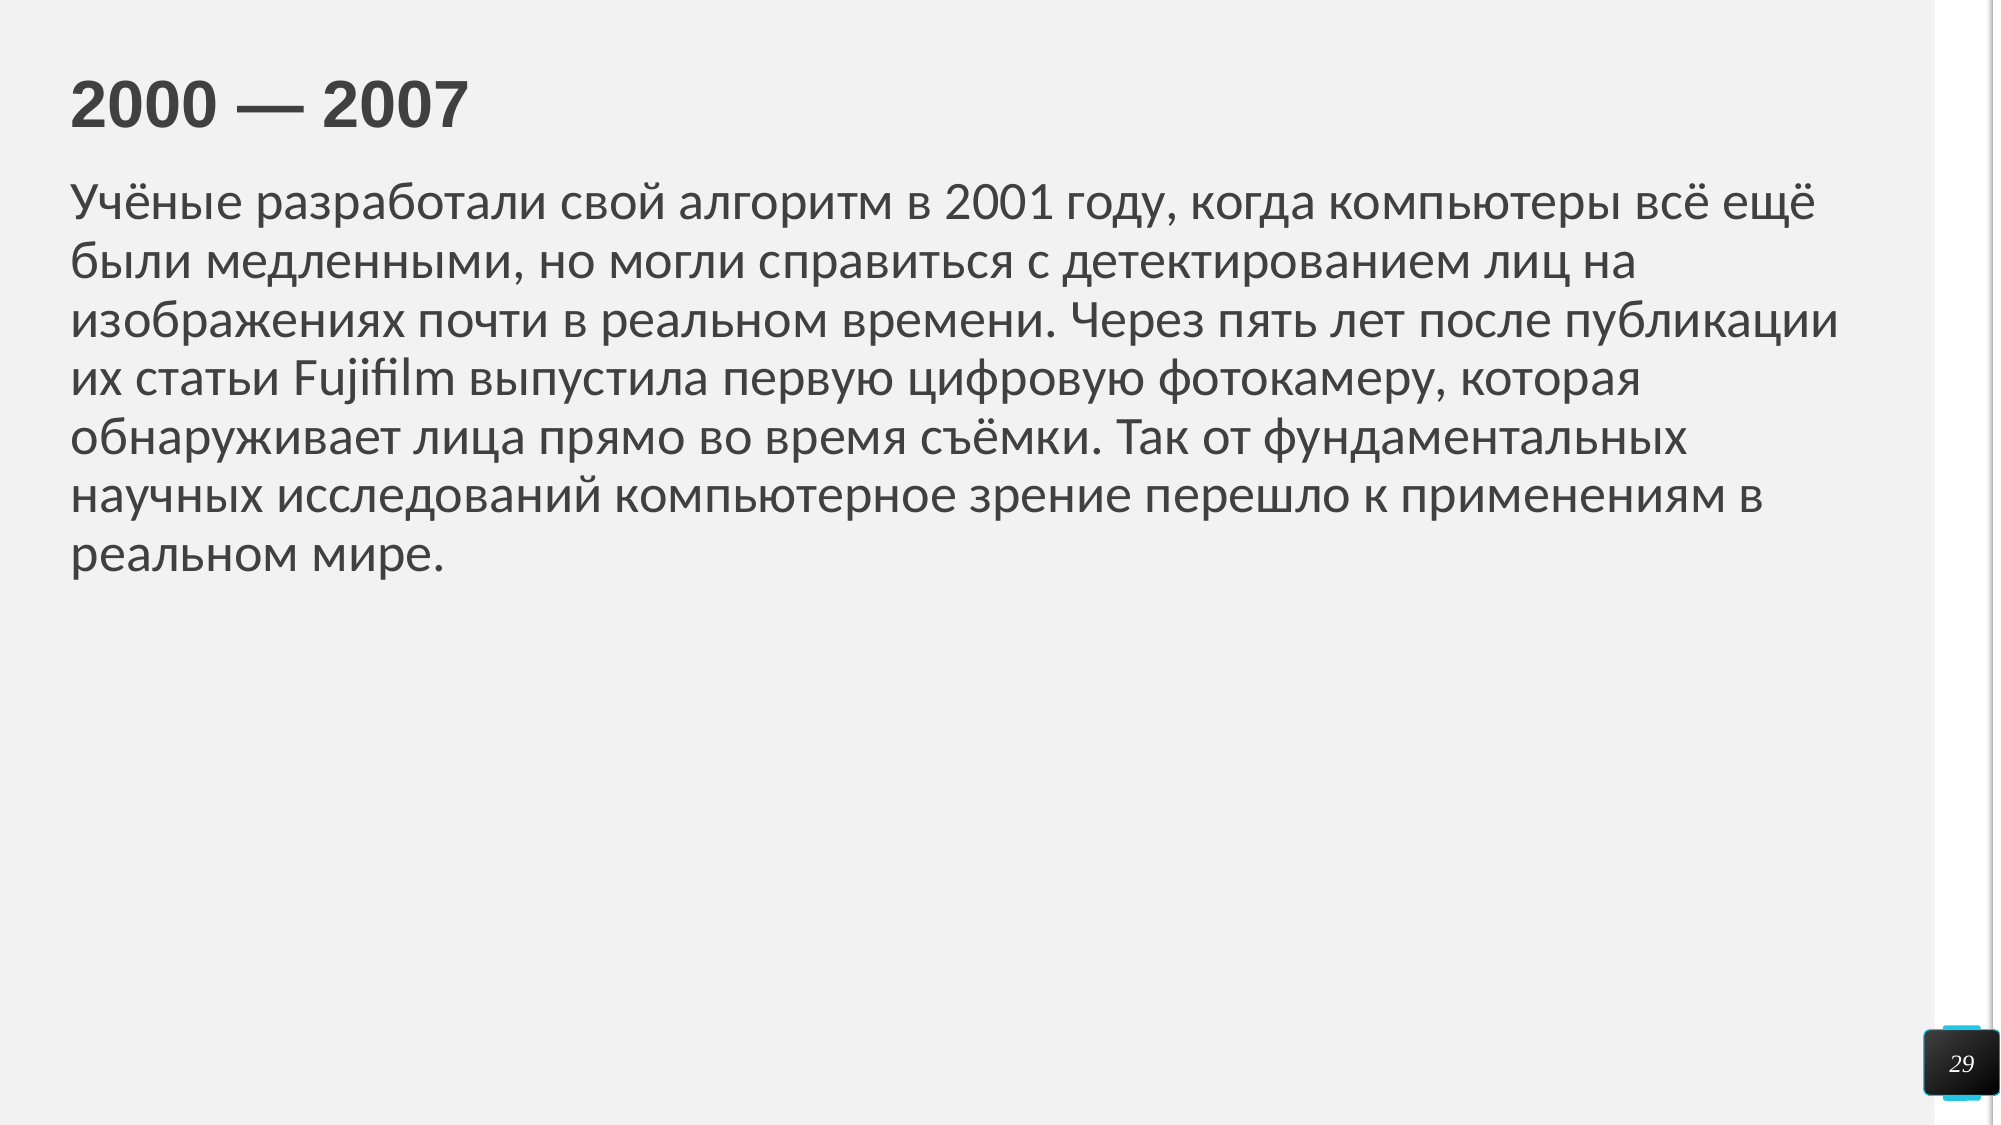

# 2000 — 2007
Учёные разработали свой алгоритм в 2001 году, когда компьютеры всё ещё были медленными, но могли справиться с детектированием лиц на изображениях почти в реальном времени. Через пять лет после публикации их статьи Fujifilm выпустила первую цифровую фотокамеру, которая обнаруживает лица прямо во время съёмки. Так от фундаментальных научных исследований компьютерное зрение перешло к применениям в реальном мире.
29